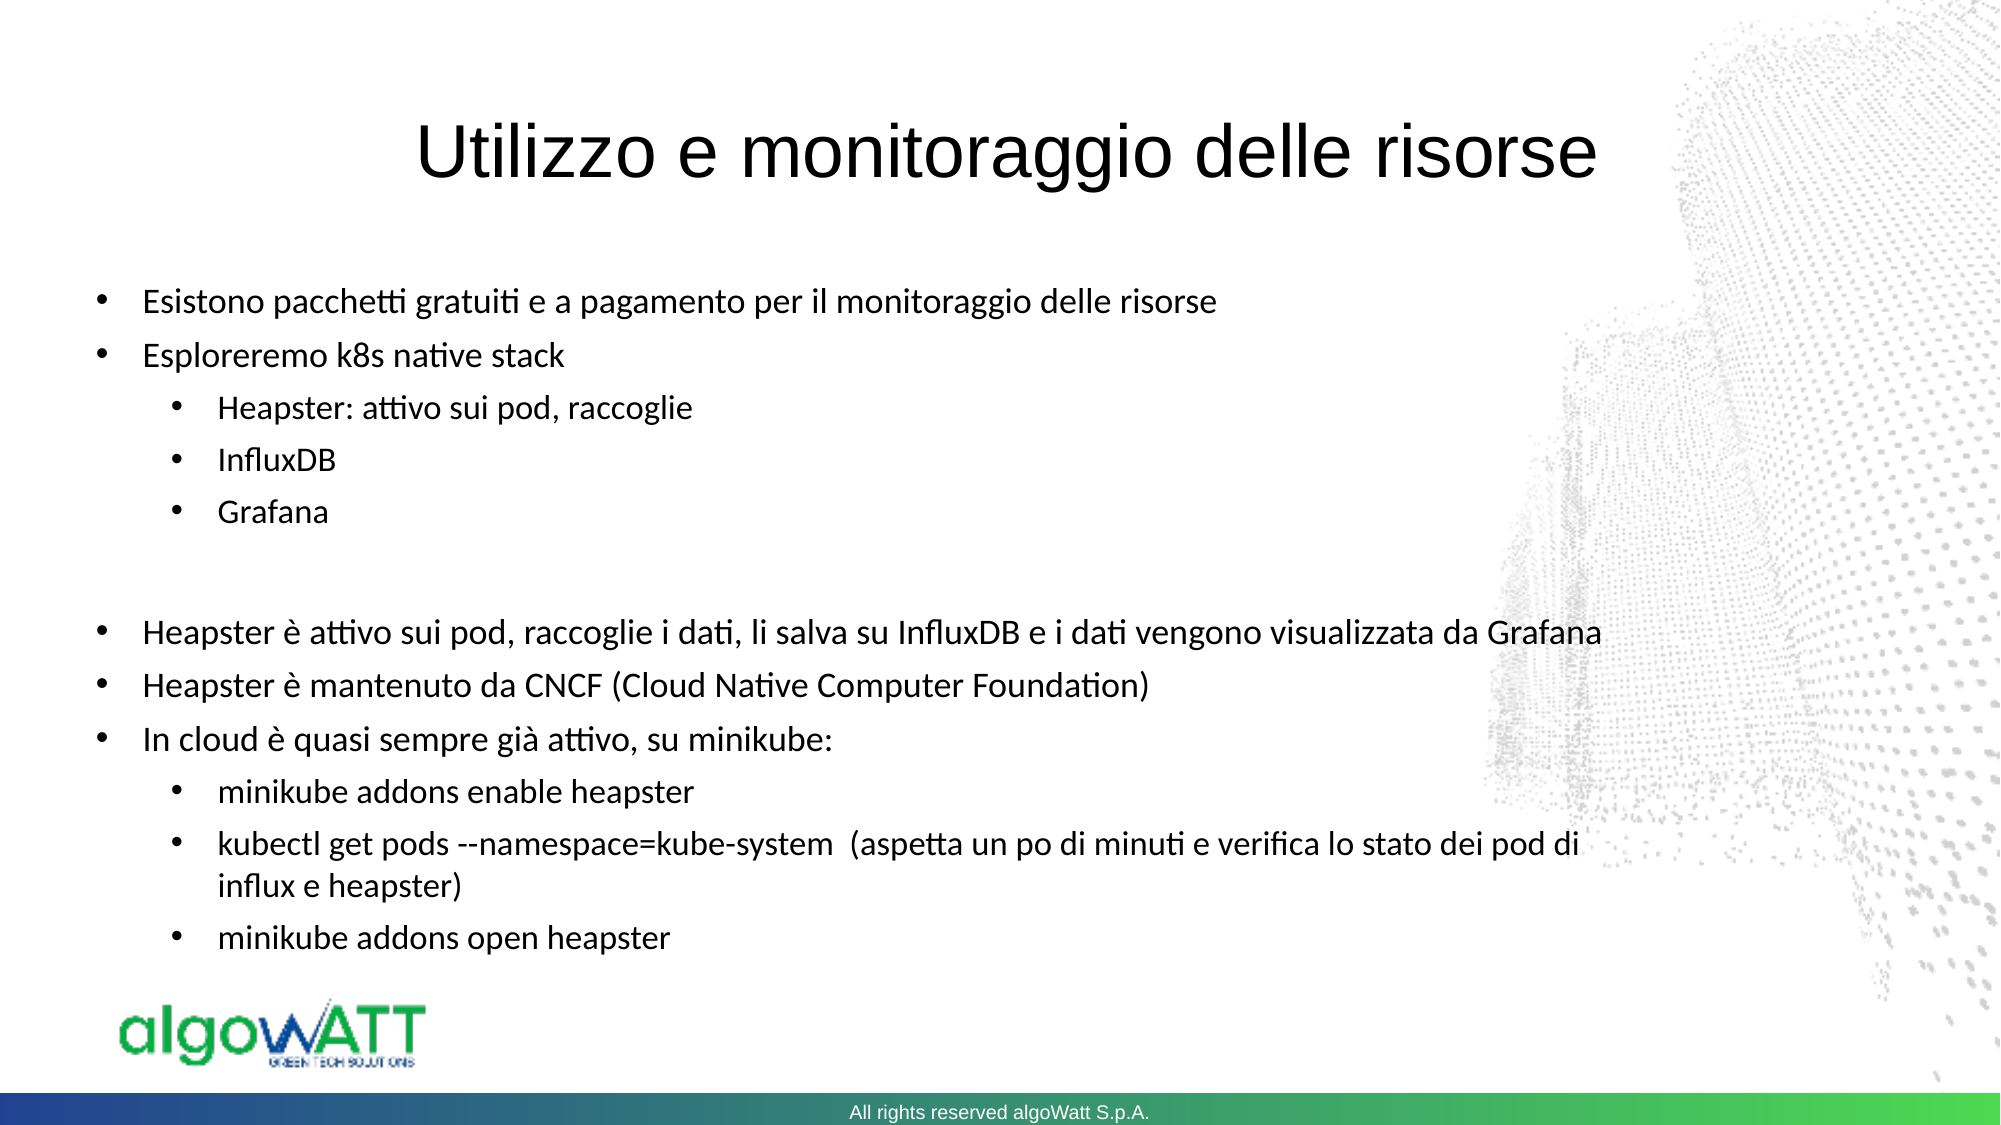

Utilizzo e monitoraggio delle risorse

Esistono pacchetti gratuiti e a pagamento per il monitoraggio delle risorse
Esploreremo k8s native stack
Heapster: attivo sui pod, raccoglie
InfluxDB
Grafana

Heapster è attivo sui pod, raccoglie i dati, li salva su InfluxDB e i dati vengono visualizzata da Grafana
Heapster è mantenuto da CNCF (Cloud Native Computer Foundation)
In cloud è quasi sempre già attivo, su minikube:
minikube addons enable heapster
kubectl get pods --namespace=kube-system  (aspetta un po di minuti e verifica lo stato dei pod di influx e heapster)
minikube addons open heapster

All rights reserved algoWatt S.p.A.